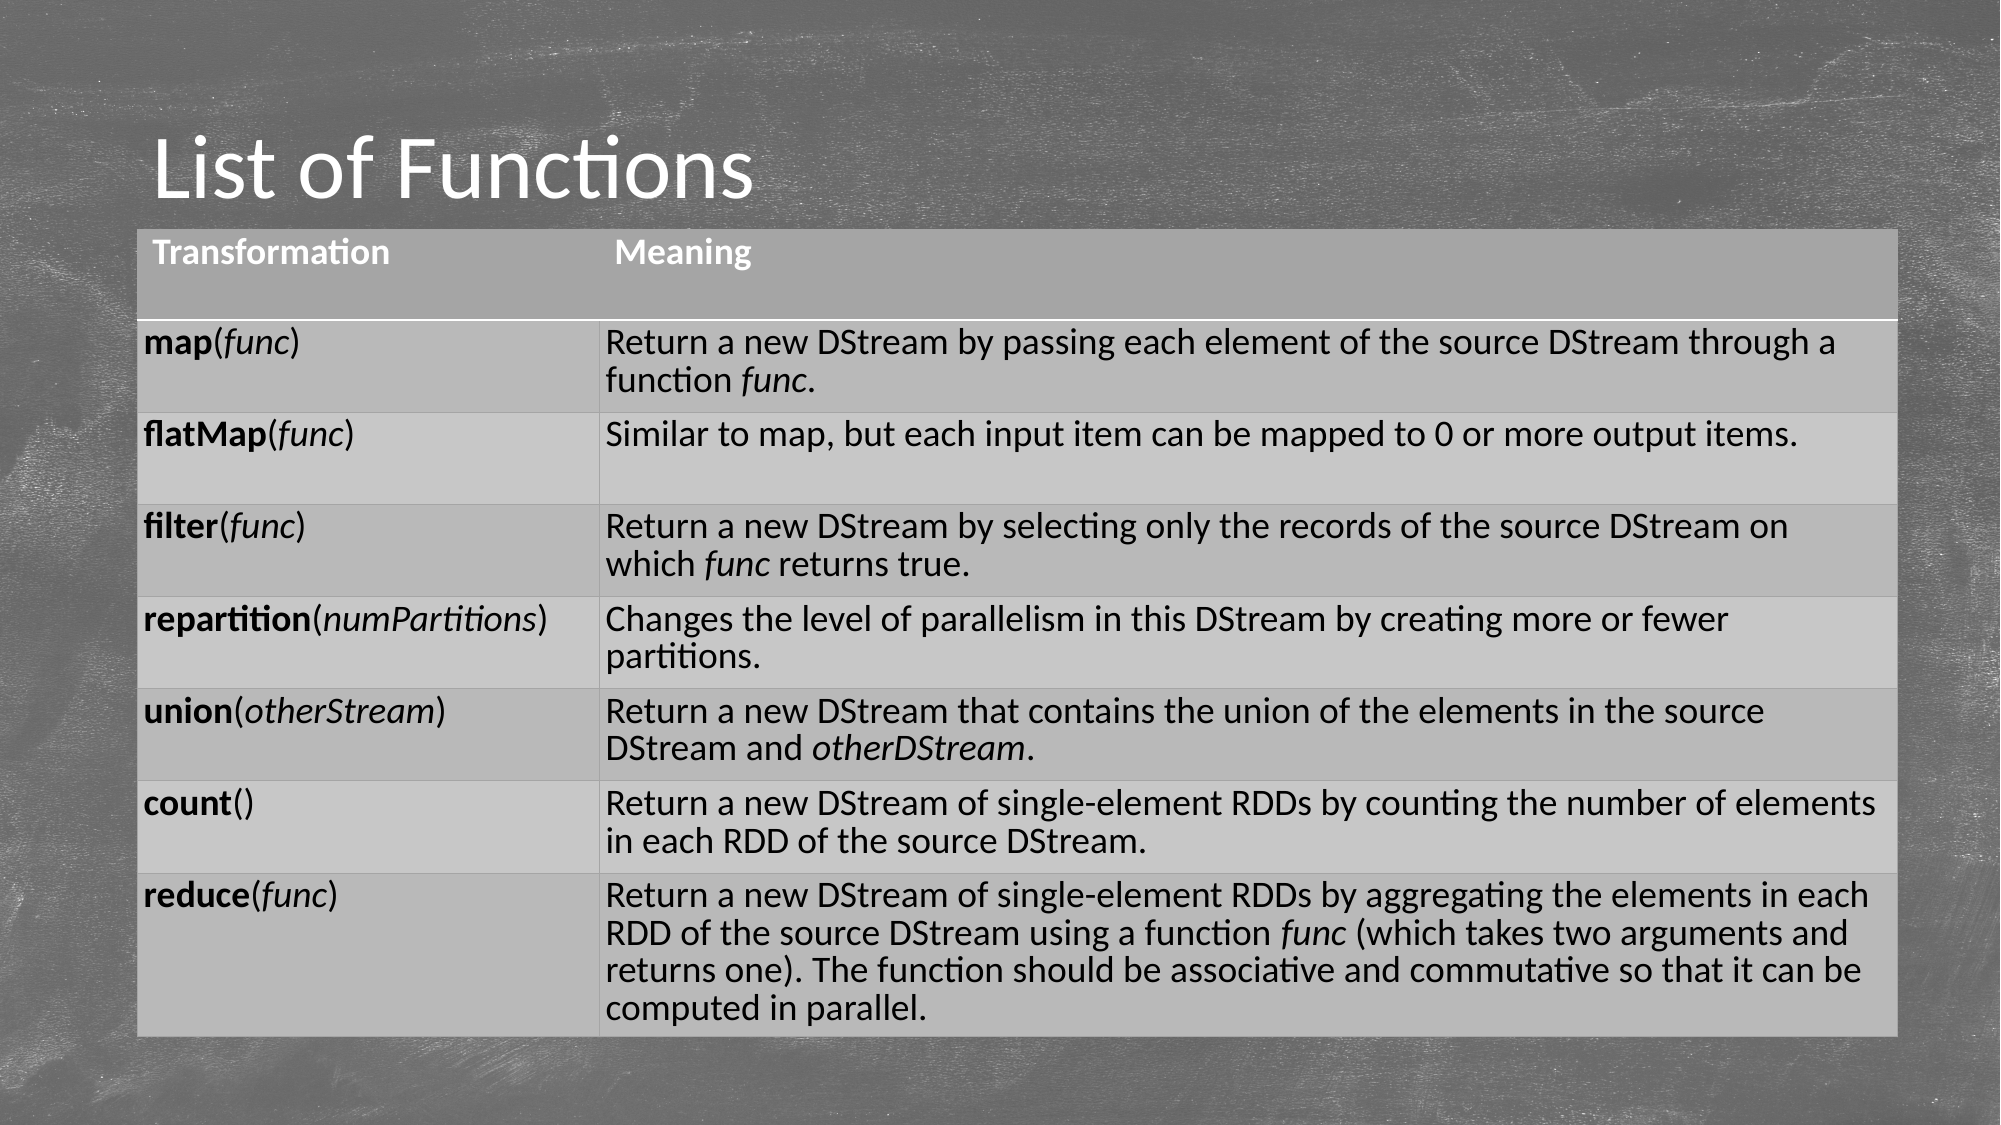

# List of Functions
| Transformation | Meaning |
| --- | --- |
| map(func) | Return a new DStream by passing each element of the source DStream through a function func. |
| flatMap(func) | Similar to map, but each input item can be mapped to 0 or more output items. |
| filter(func) | Return a new DStream by selecting only the records of the source DStream on which func returns true. |
| repartition(numPartitions) | Changes the level of parallelism in this DStream by creating more or fewer partitions. |
| union(otherStream) | Return a new DStream that contains the union of the elements in the source DStream and otherDStream. |
| count() | Return a new DStream of single-element RDDs by counting the number of elements in each RDD of the source DStream. |
| reduce(func) | Return a new DStream of single-element RDDs by aggregating the elements in each RDD of the source DStream using a function func (which takes two arguments and returns one). The function should be associative and commutative so that it can be computed in parallel. |